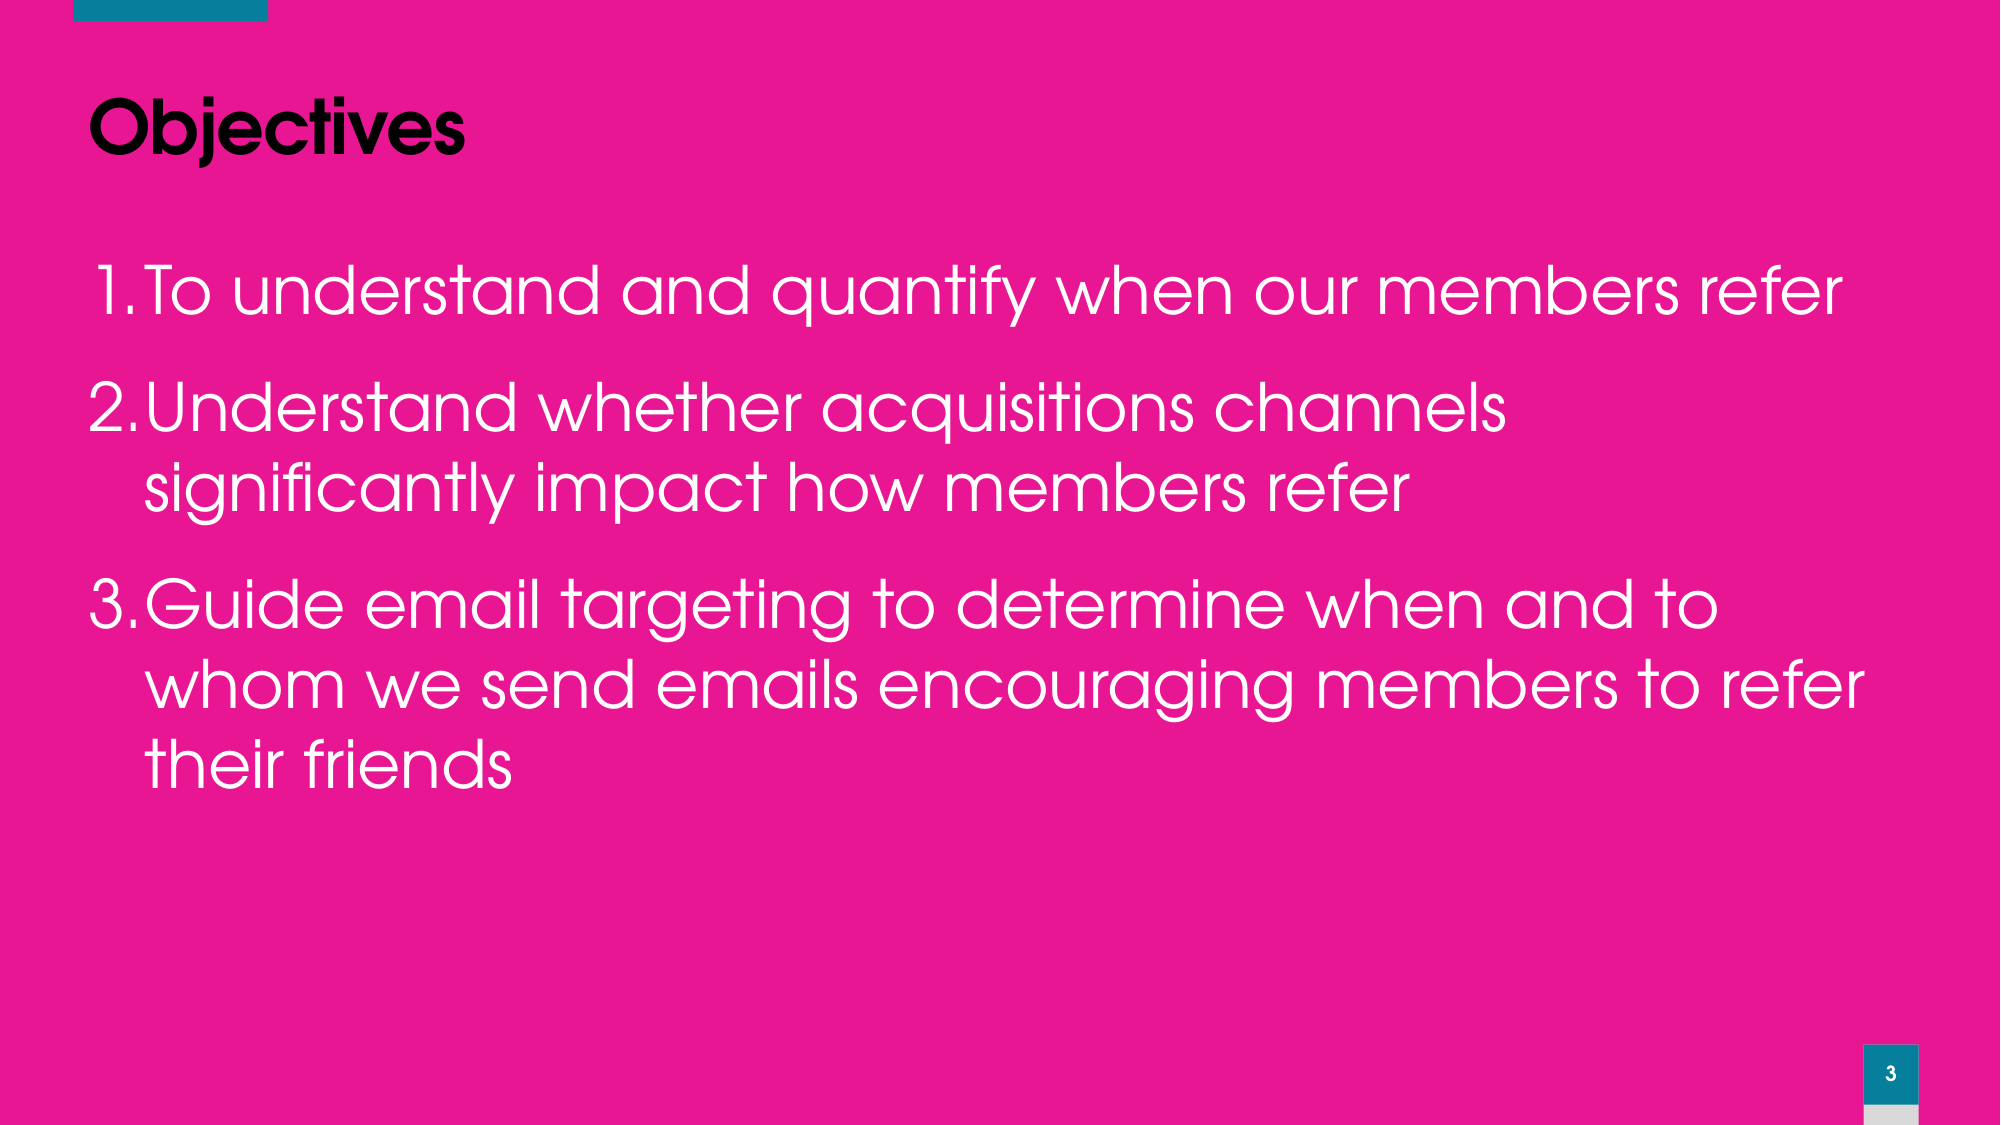

# Objectives
To understand and quantify when our members refer
Understand whether acquisitions channels significantly impact how members refer
Guide email targeting to determine when and to whom we send emails encouraging members to refer their friends